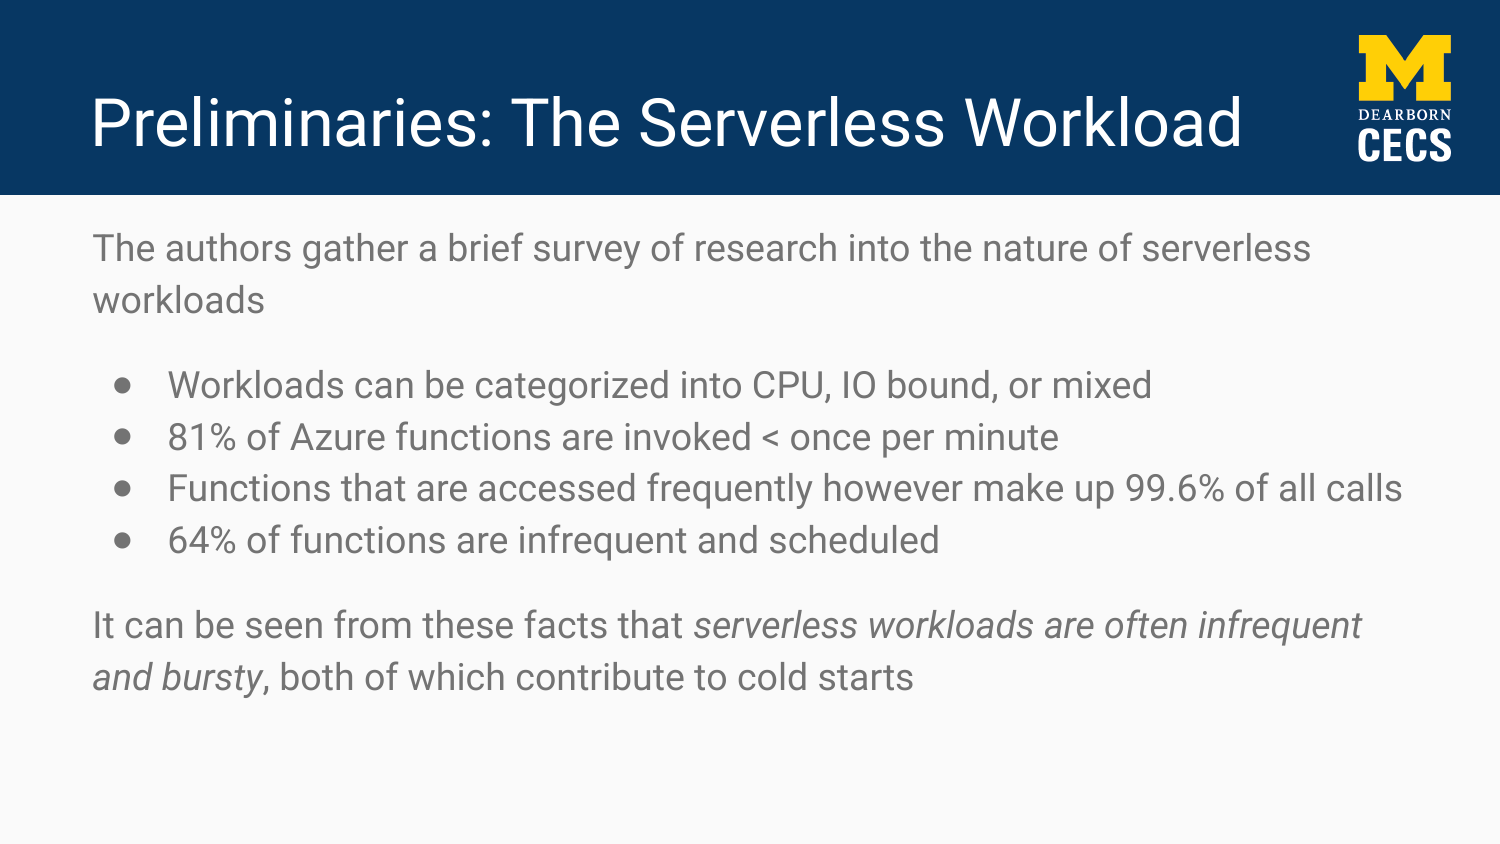

# Preliminaries: The Serverless Workload
The authors gather a brief survey of research into the nature of serverless workloads
Workloads can be categorized into CPU, IO bound, or mixed
81% of Azure functions are invoked < once per minute
Functions that are accessed frequently however make up 99.6% of all calls
64% of functions are infrequent and scheduled
It can be seen from these facts that serverless workloads are often infrequent and bursty, both of which contribute to cold starts